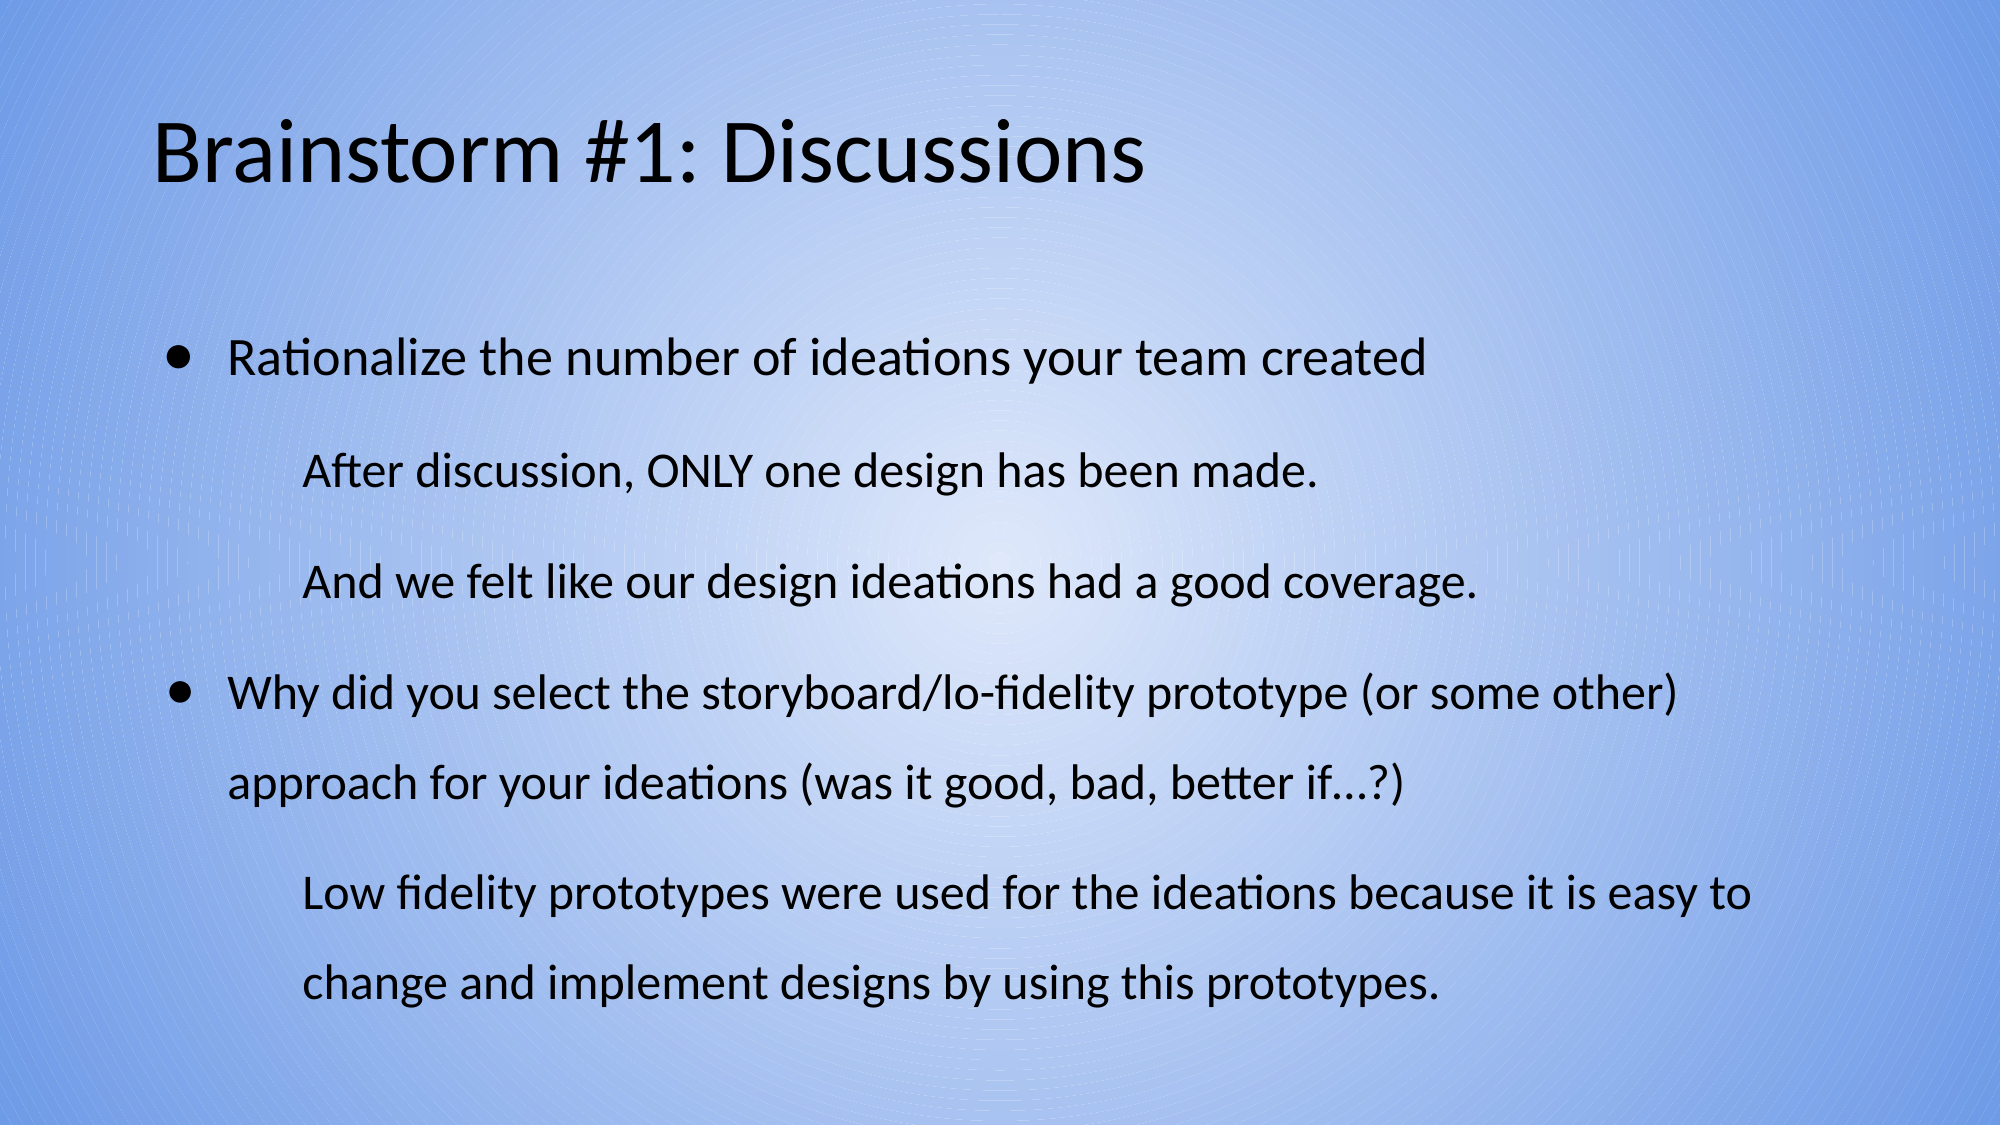

# Brainstorm #1: Discussions
Rationalize the number of ideations your team created
After discussion, ONLY one design has been made.
And we felt like our design ideations had a good coverage.
Why did you select the storyboard/lo-fidelity prototype (or some other) approach for your ideations (was it good, bad, better if…?)
Low fidelity prototypes were used for the ideations because it is easy to change and implement designs by using this prototypes.